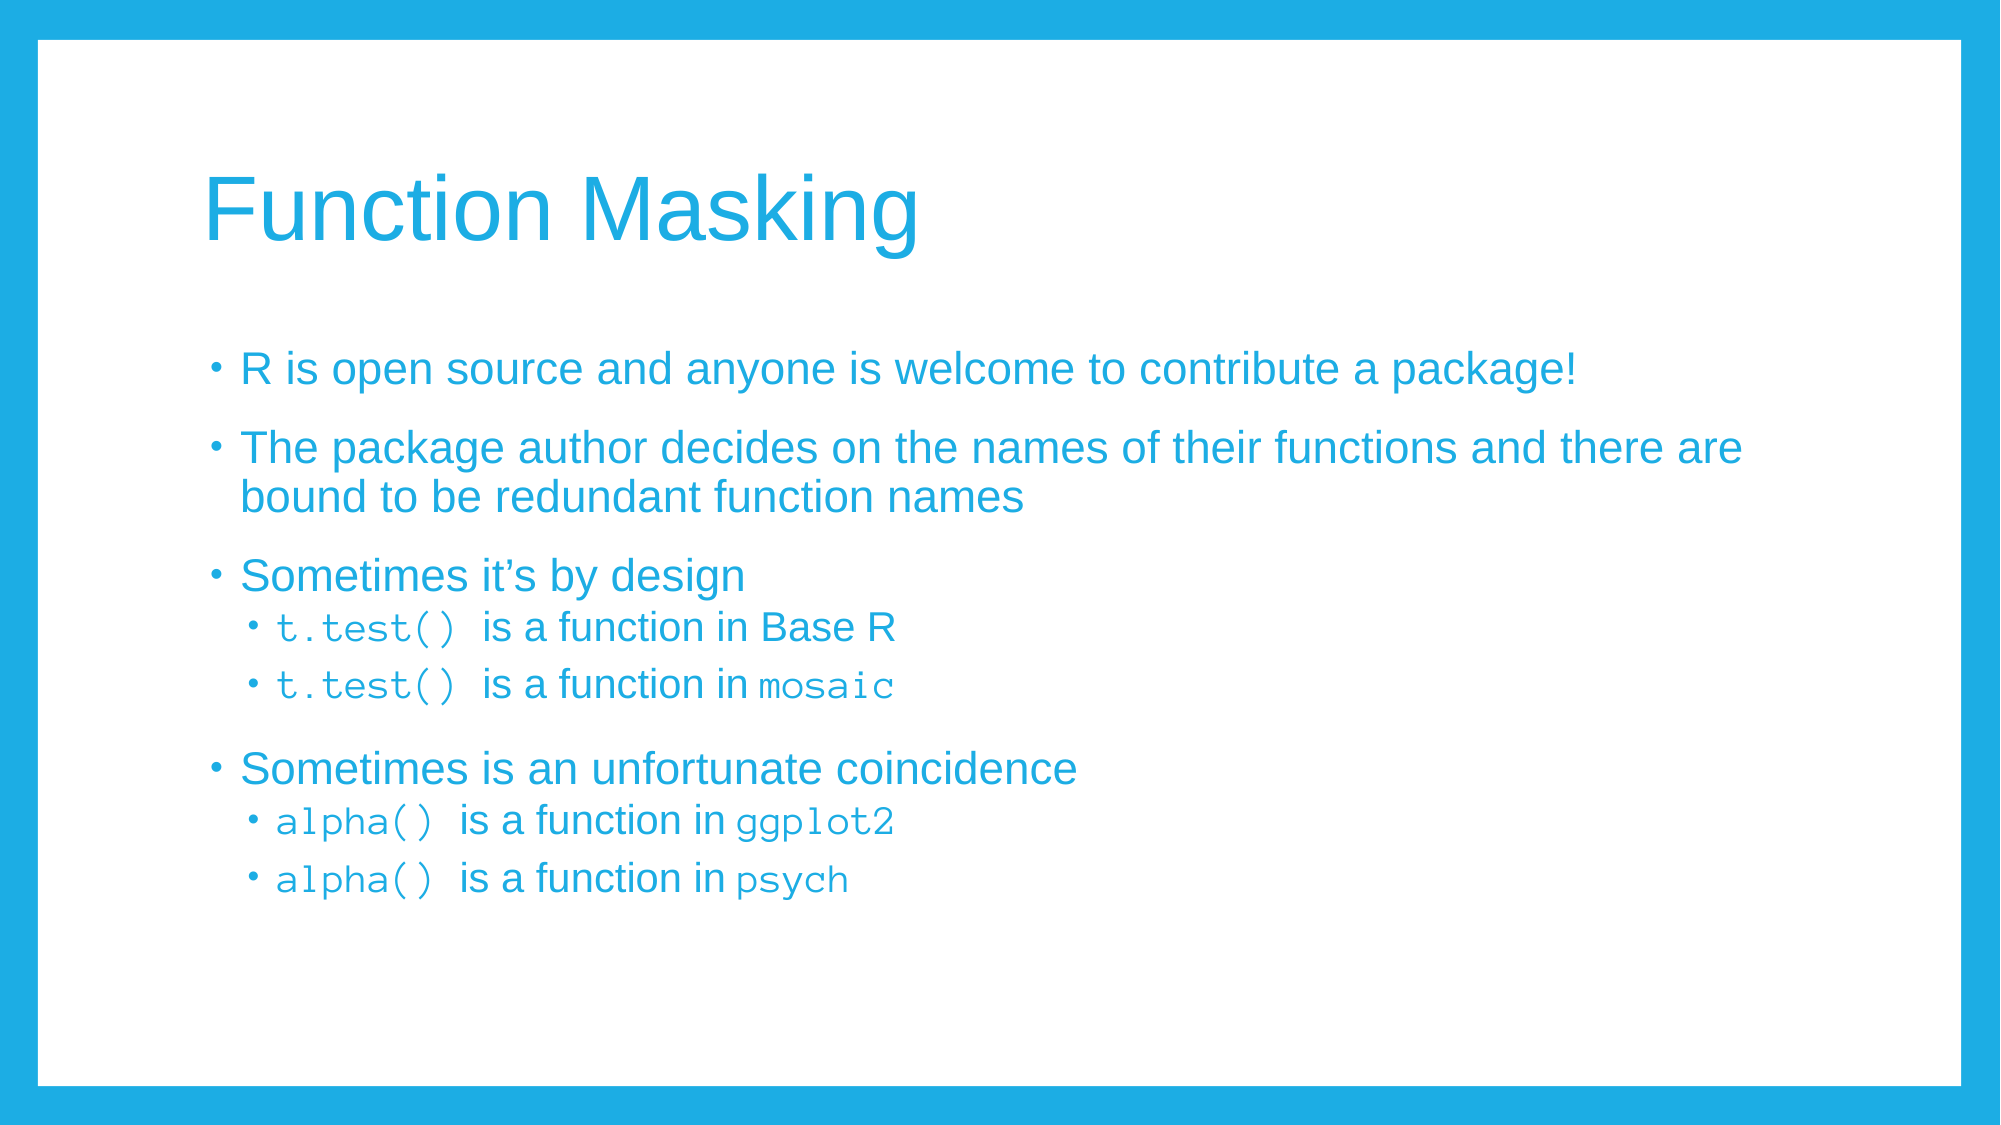

# Function Masking
R is open source and anyone is welcome to contribute a package!
The package author decides on the names of their functions and there are bound to be redundant function names
Sometimes it’s by design
t.test() is a function in Base R
t.test() is a function in mosaic
Sometimes is an unfortunate coincidence
alpha() is a function in ggplot2
alpha() is a function in psych